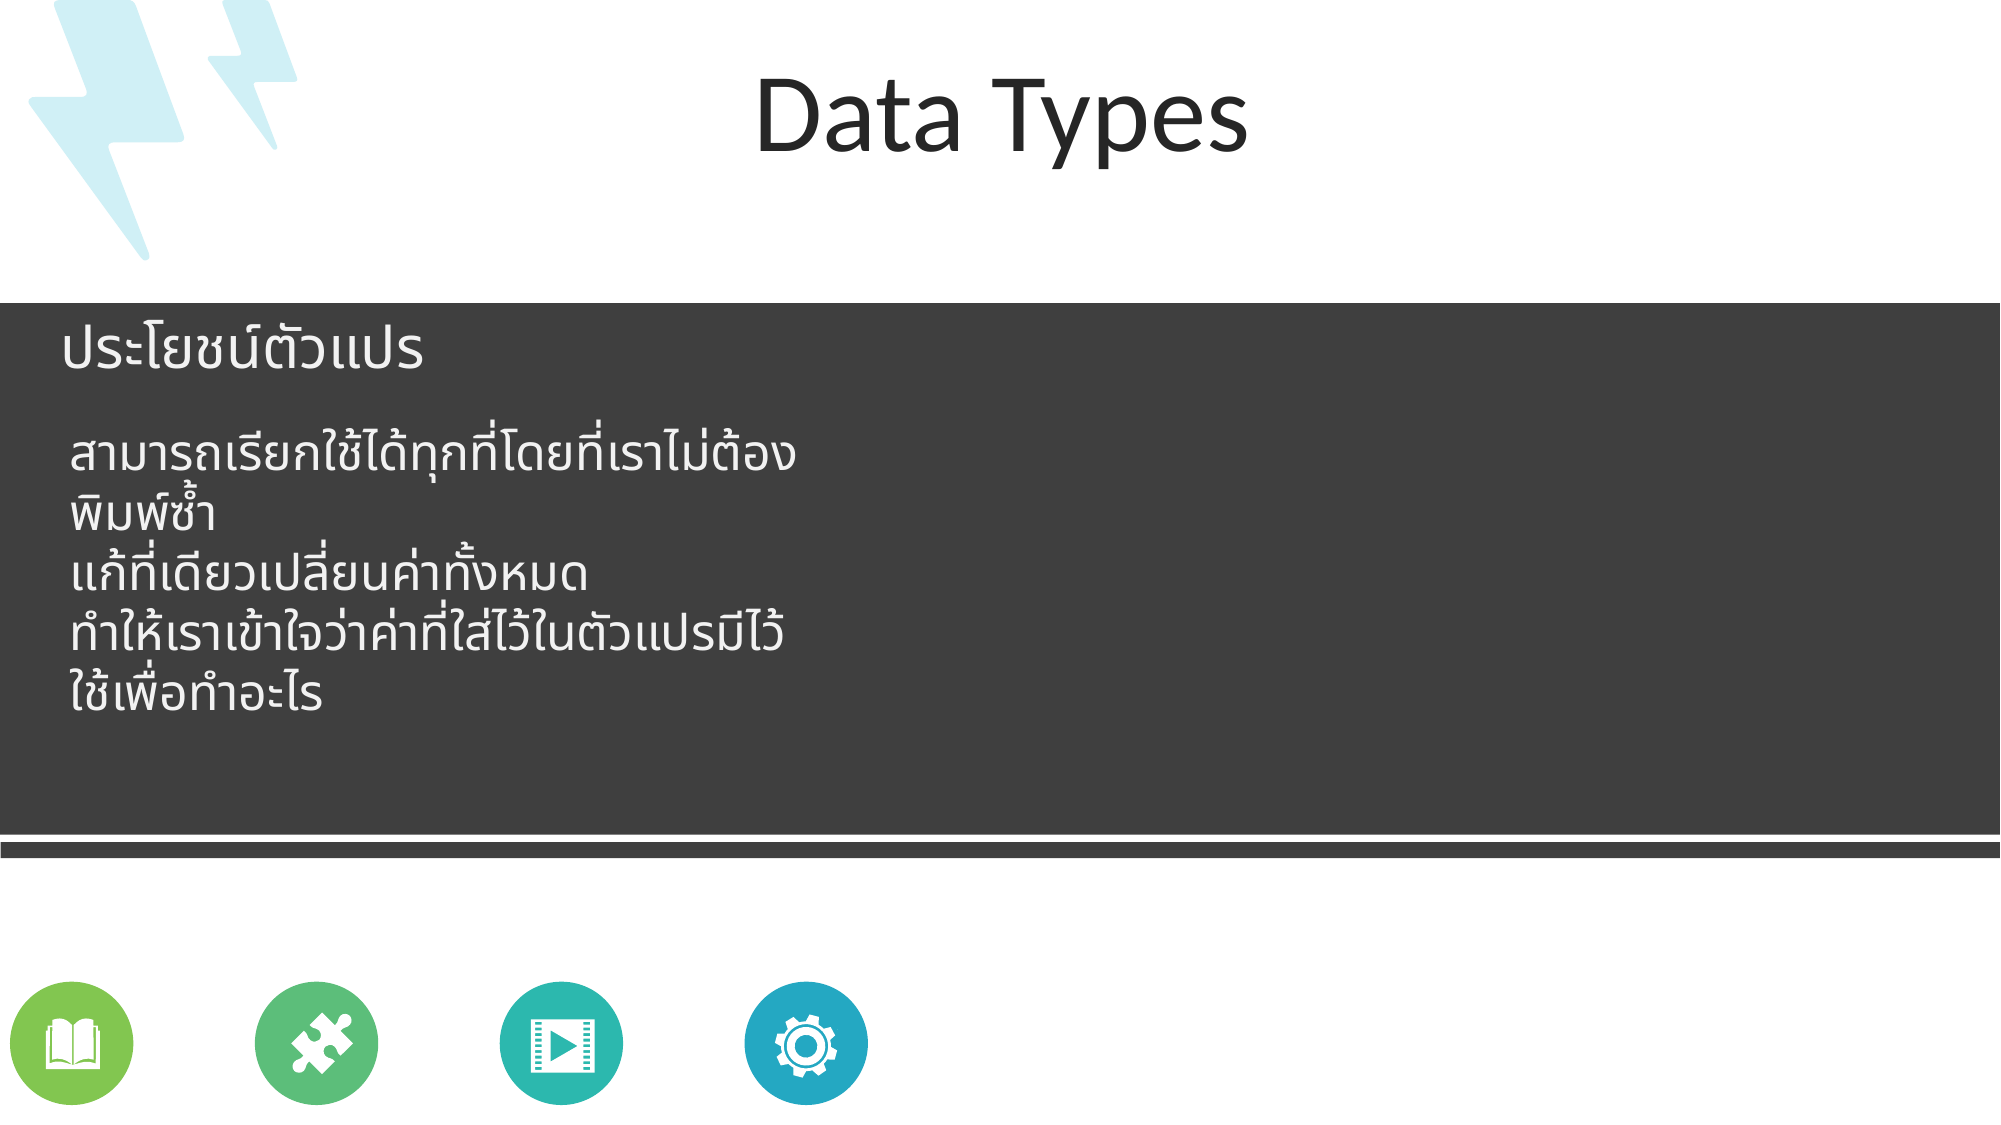

Data Types

ประโยชน์ตัวแปร
สามารถเรียกใช้ได้ทุกที่โดยที่เราไม่ต้องพิมพ์ซ้ำ
แก้ที่เดียวเปลี่ยนค่าทั้งหมด
ทำให้เราเข้าใจว่าค่าที่ใส่ไว้ในตัวแปรมีไว้ใช้เพื่อทำอะไร